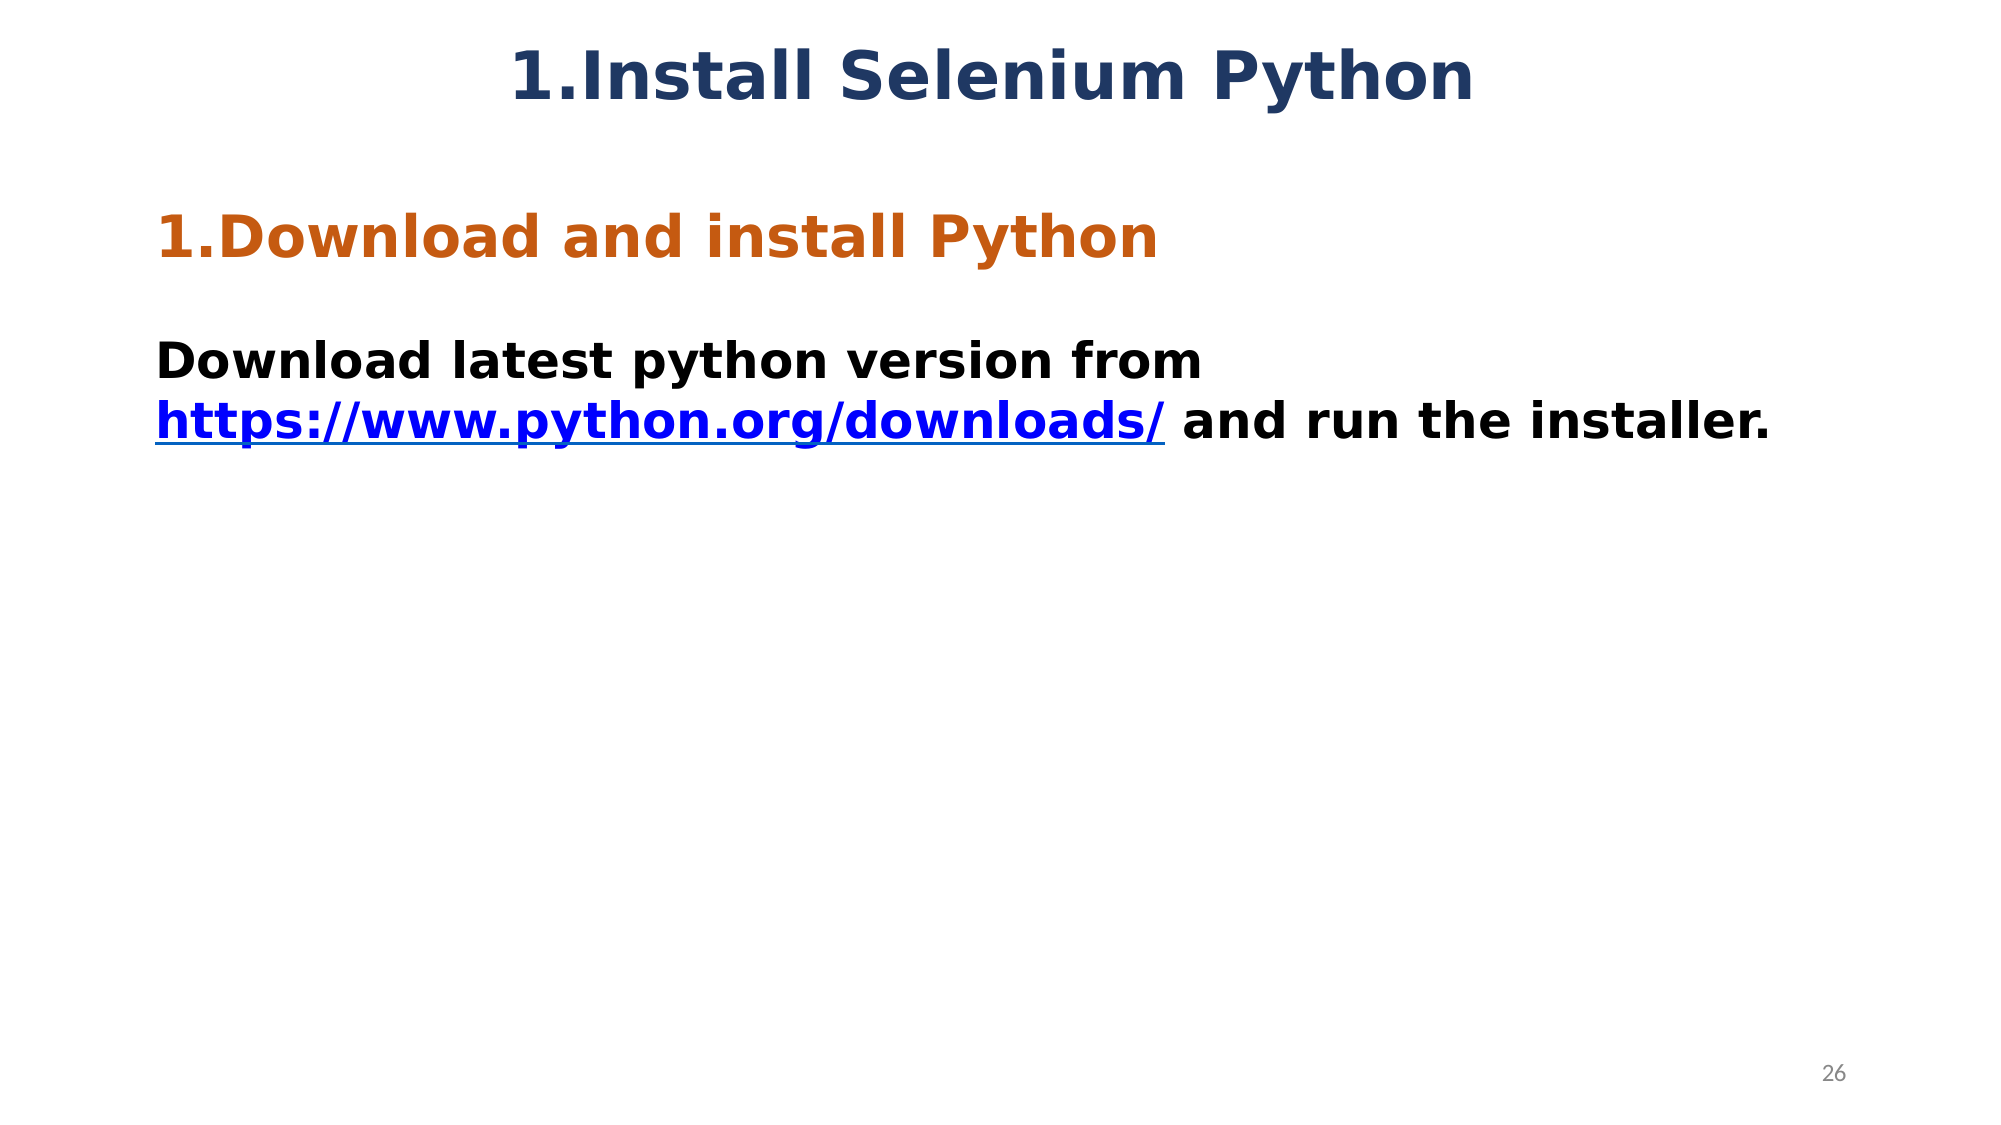

# 1.Install Selenium Python
1.Download and install Python
Download latest python version from https://www.python.org/downloads/ and run the installer.
26